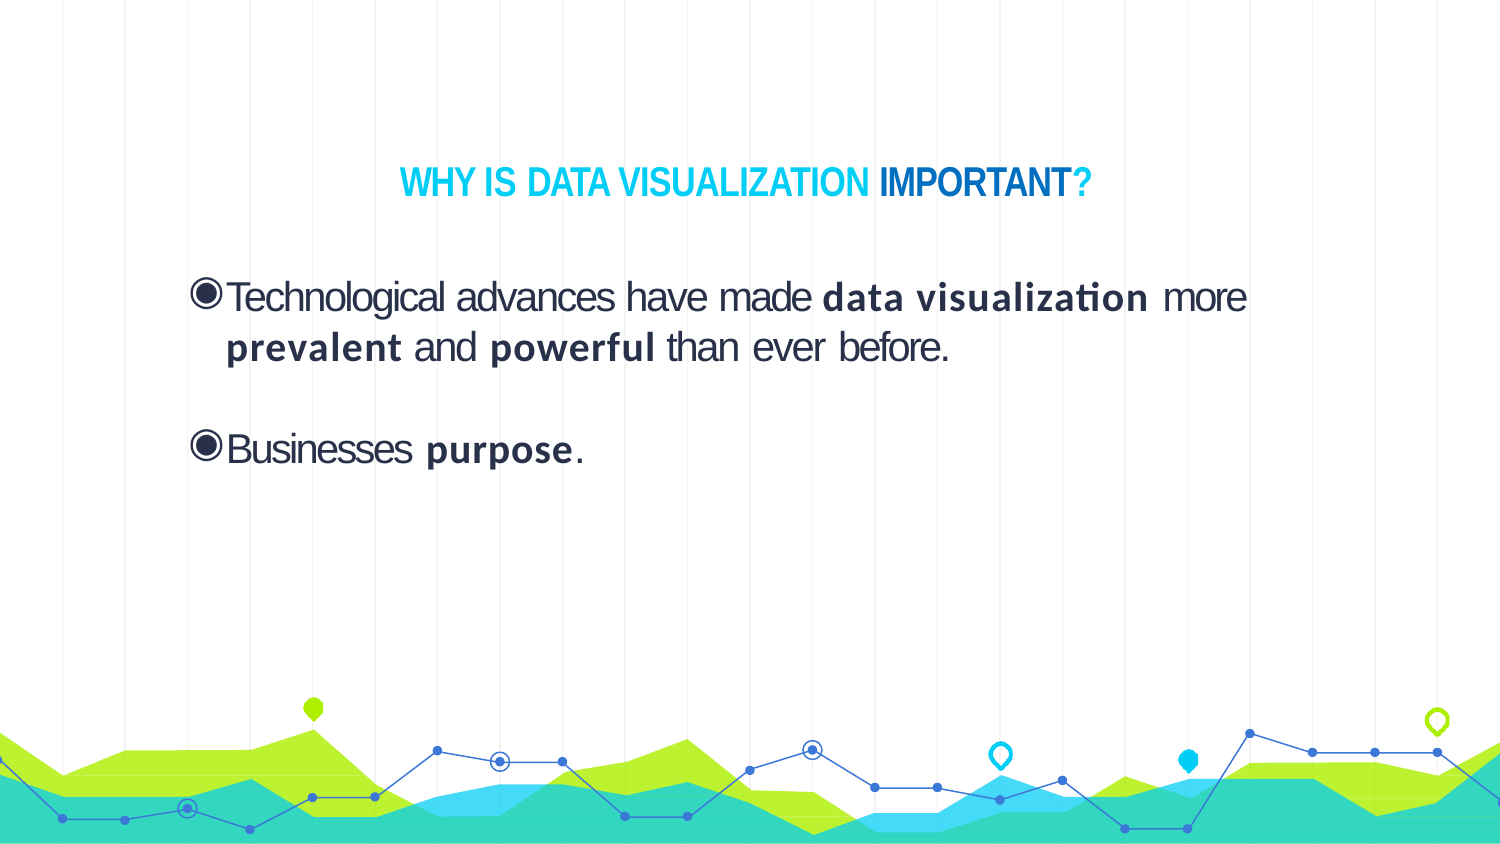

WHY IS DATA VISUALIZATION IMPORTANT?

Technological advances have made data visualization more
prevalent and powerful than ever before.

Businesses purpose.